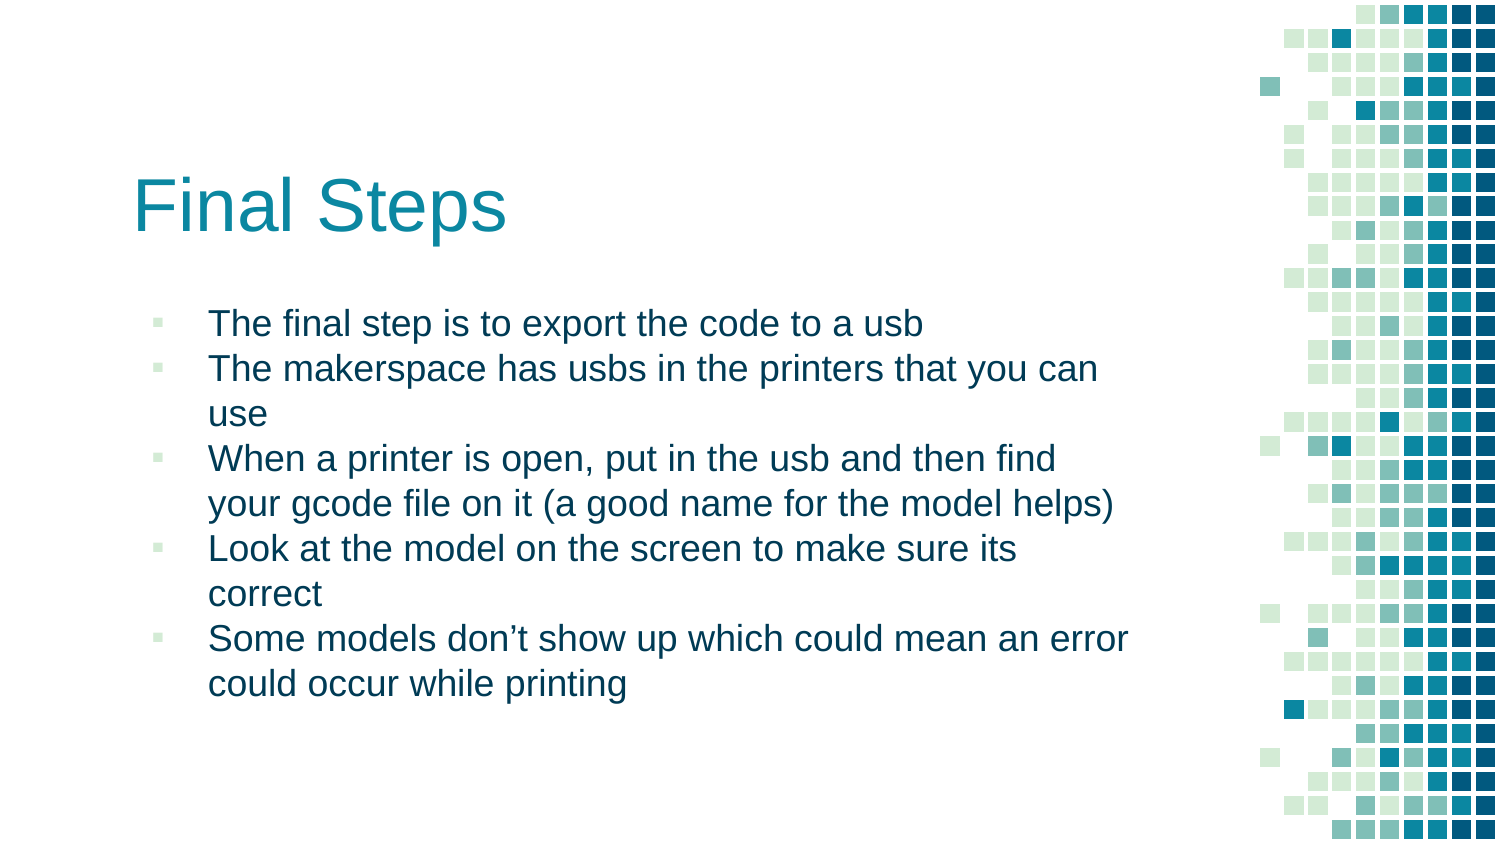

# Final Steps
The final step is to export the code to a usb
The makerspace has usbs in the printers that you can use
When a printer is open, put in the usb and then find your gcode file on it (a good name for the model helps)
Look at the model on the screen to make sure its correct
Some models don’t show up which could mean an error could occur while printing